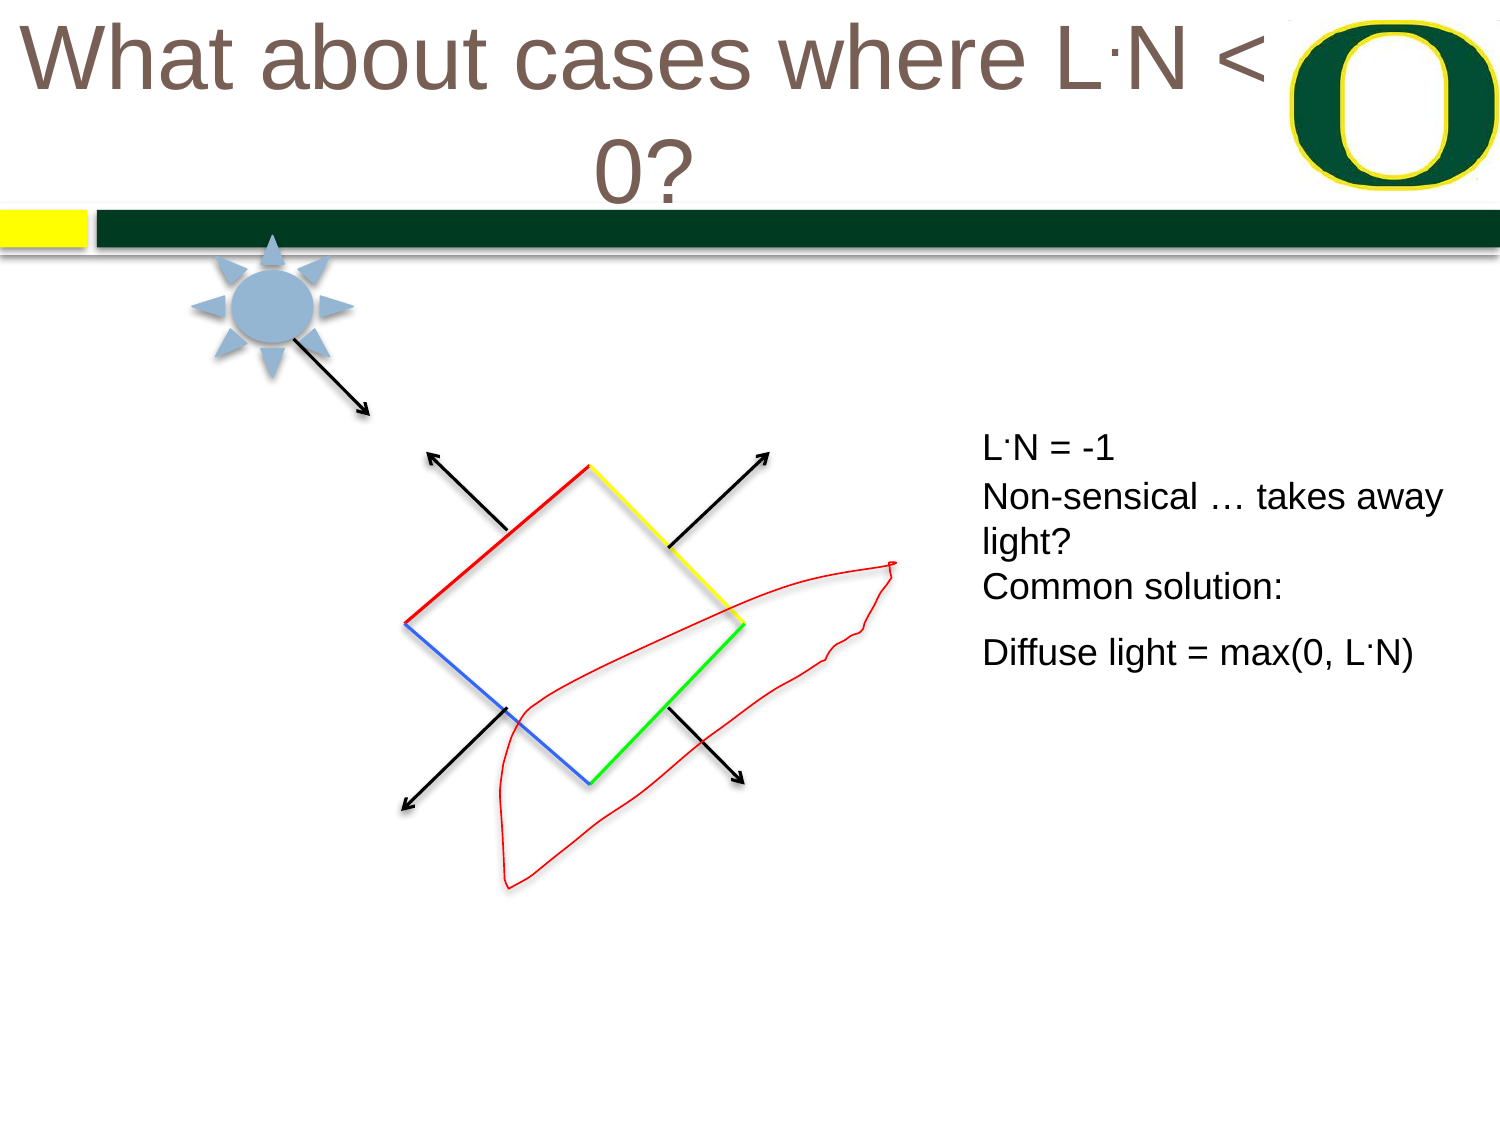

# What about cases where L.N < 0?

L.N = -1
Non-sensical … takes away light?
Common solution:
Diffuse light = max(0, L.N)